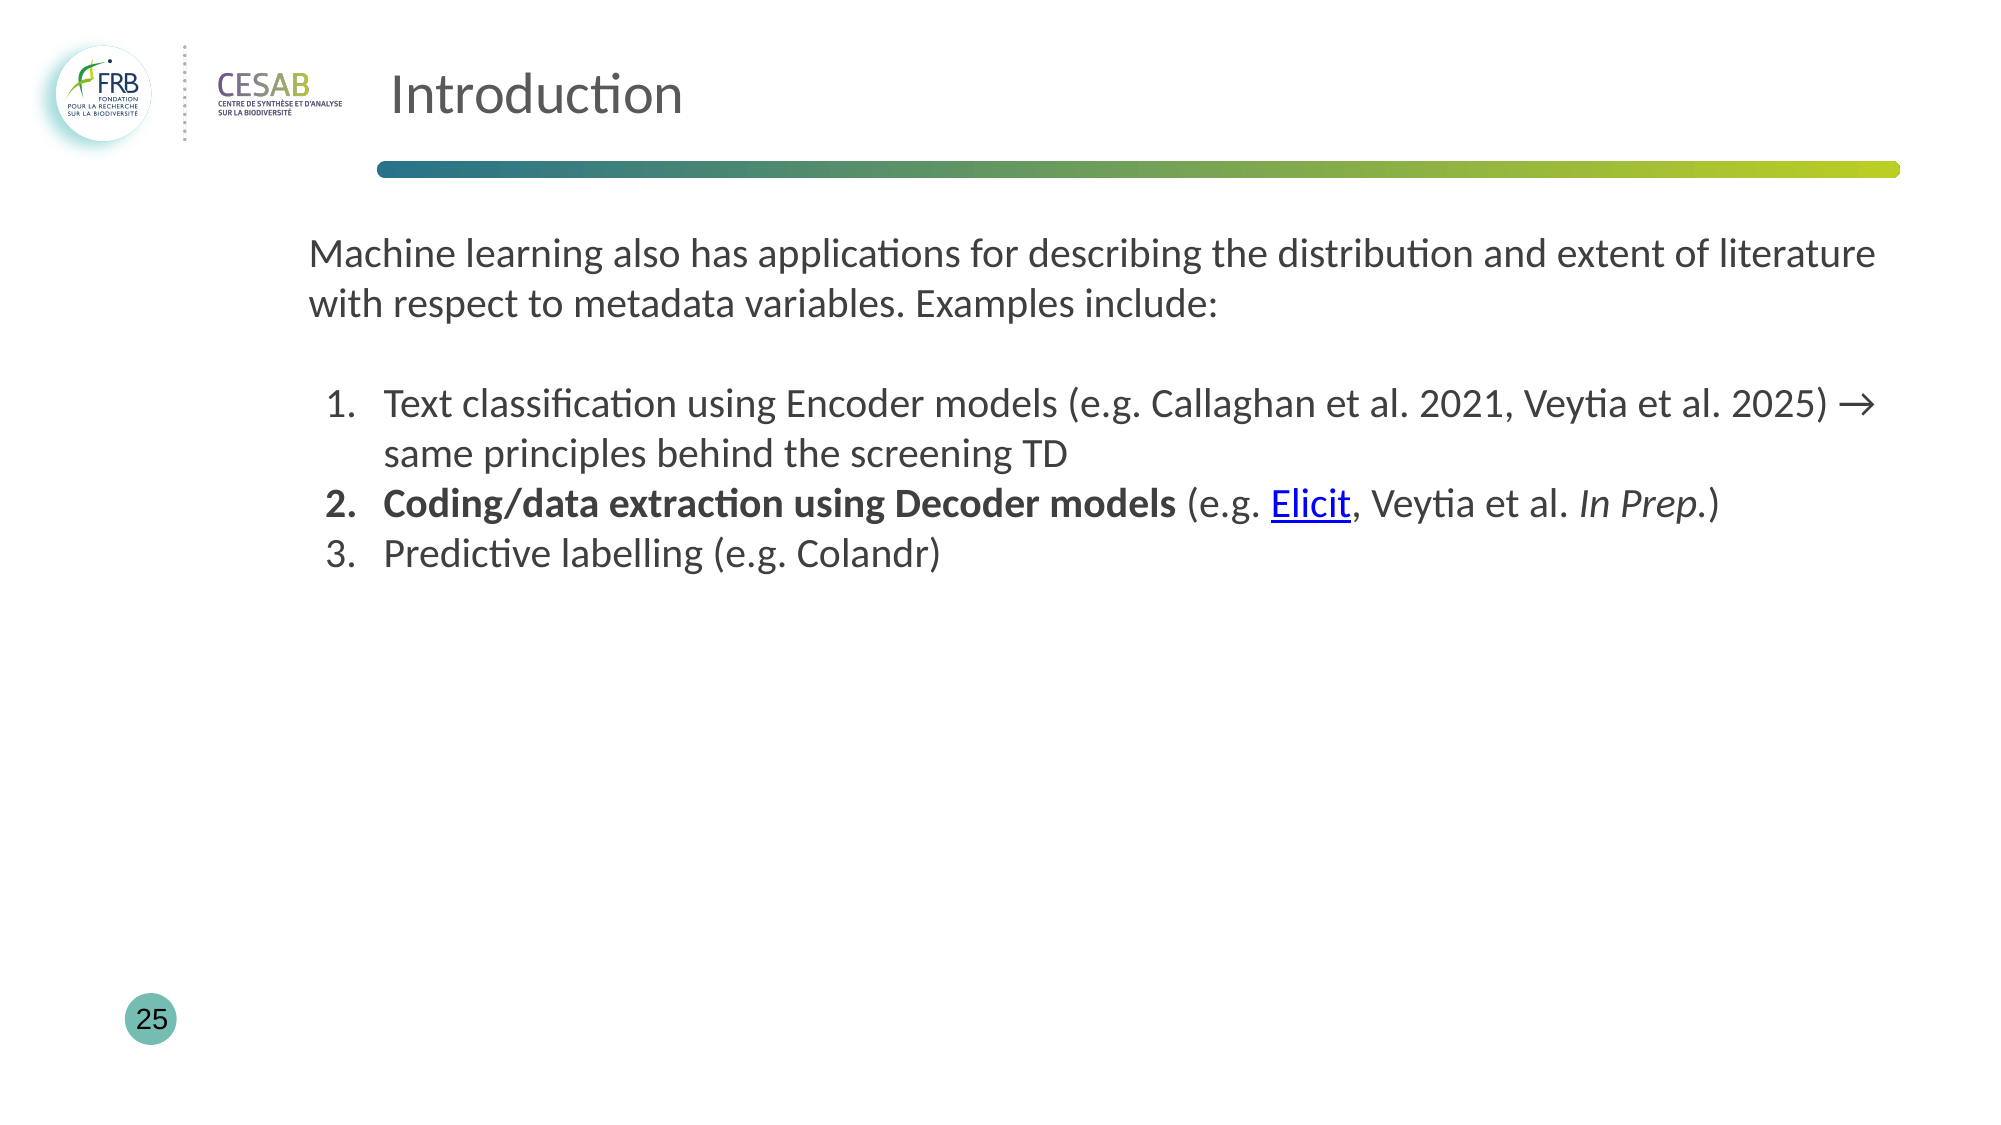

# Introduction
Machine learning also has applications for describing the distribution and extent of literature with respect to metadata variables. Examples include:

Text classification using Encoder models (e.g. Callaghan et al. 2021, Veytia et al. 2025) → same principles behind the screening TD
Coding/data extraction using Decoder models (e.g. Elicit, Veytia et al. In Prep.)
Predictive labelling (e.g. Colandr)

25